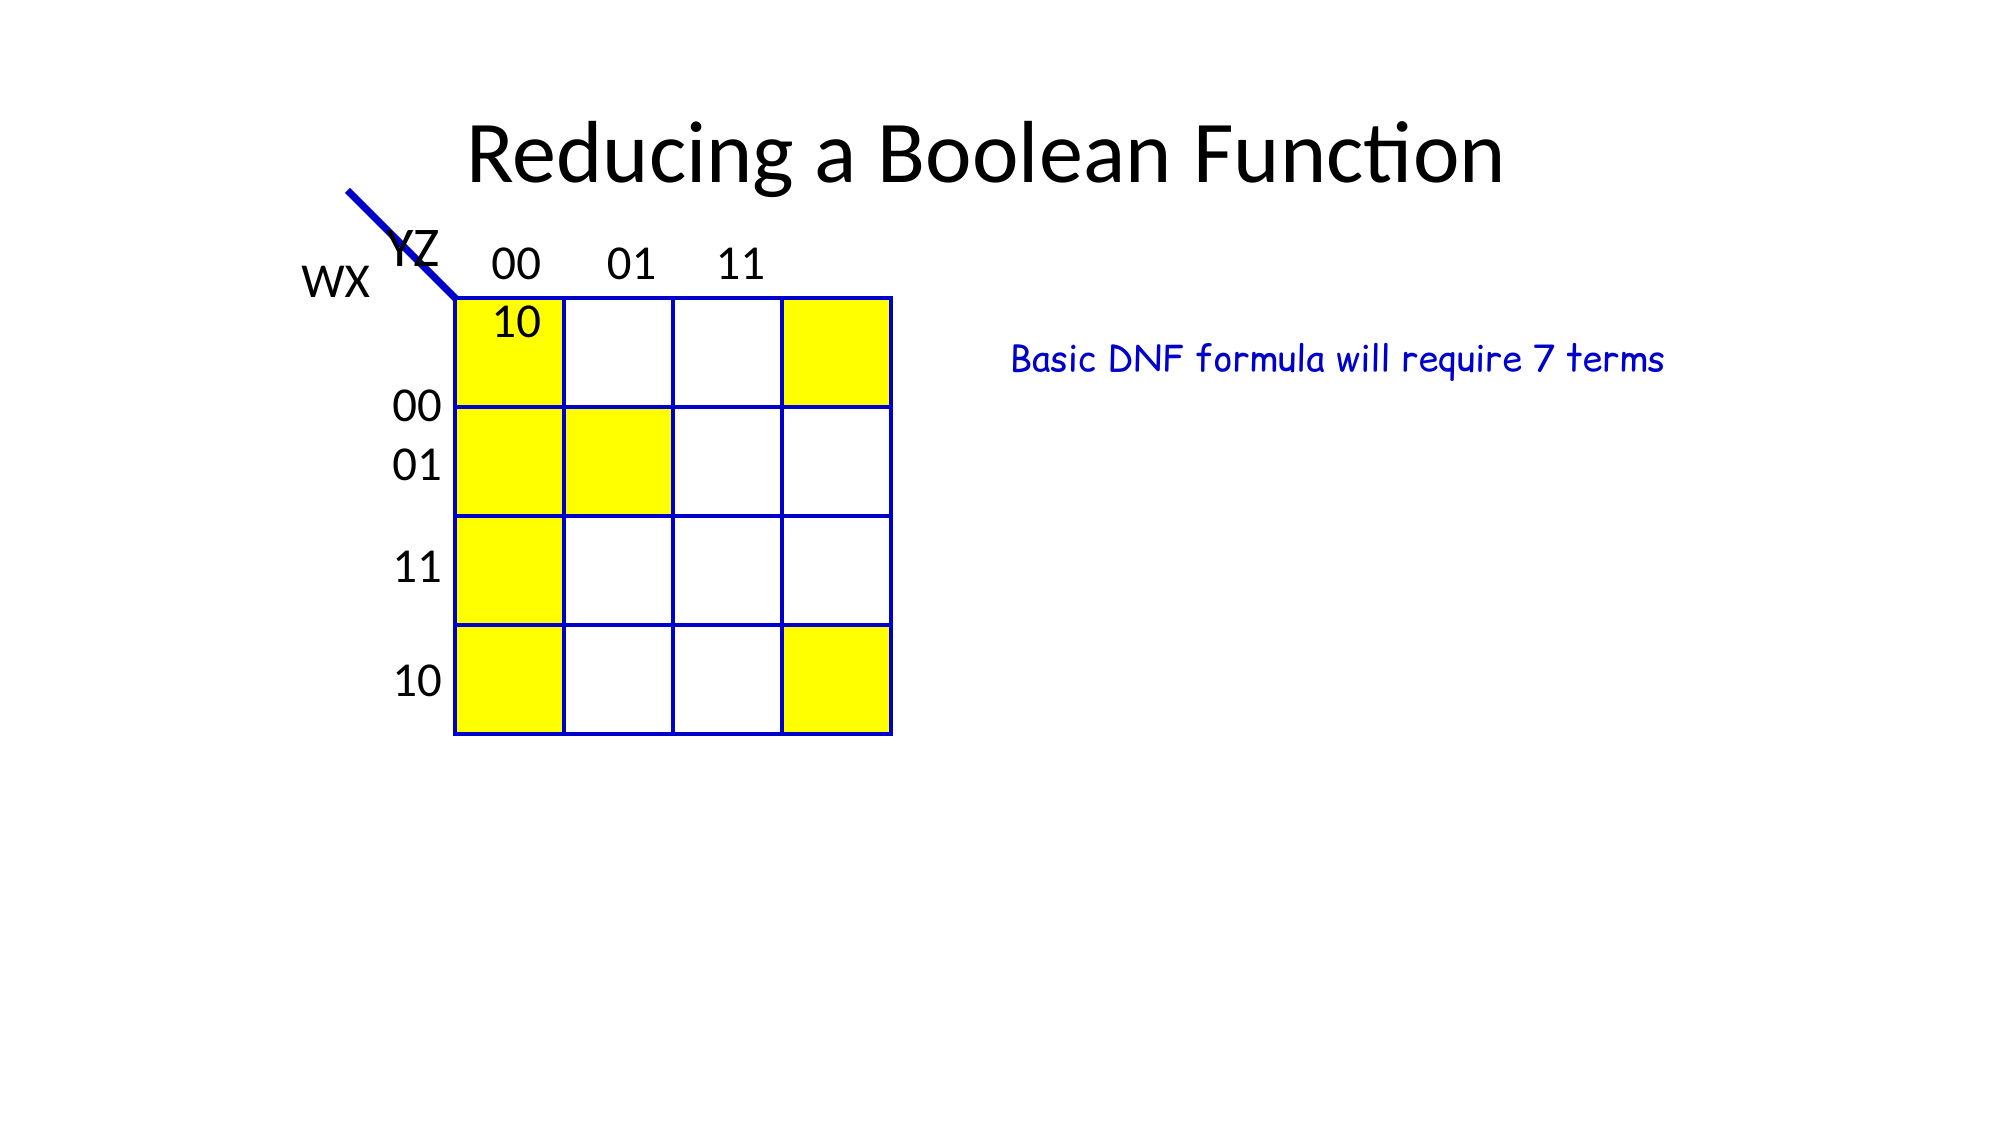

# Reducing a Boolean Function
WX YZ
00

00	01	11	10
|  |  |  |  |
| --- | --- | --- | --- |
|  |  |  |  |
|  |  |  |  |
|  |  |  |  |
Basic DNF formula will require 7 terms
01
11

10